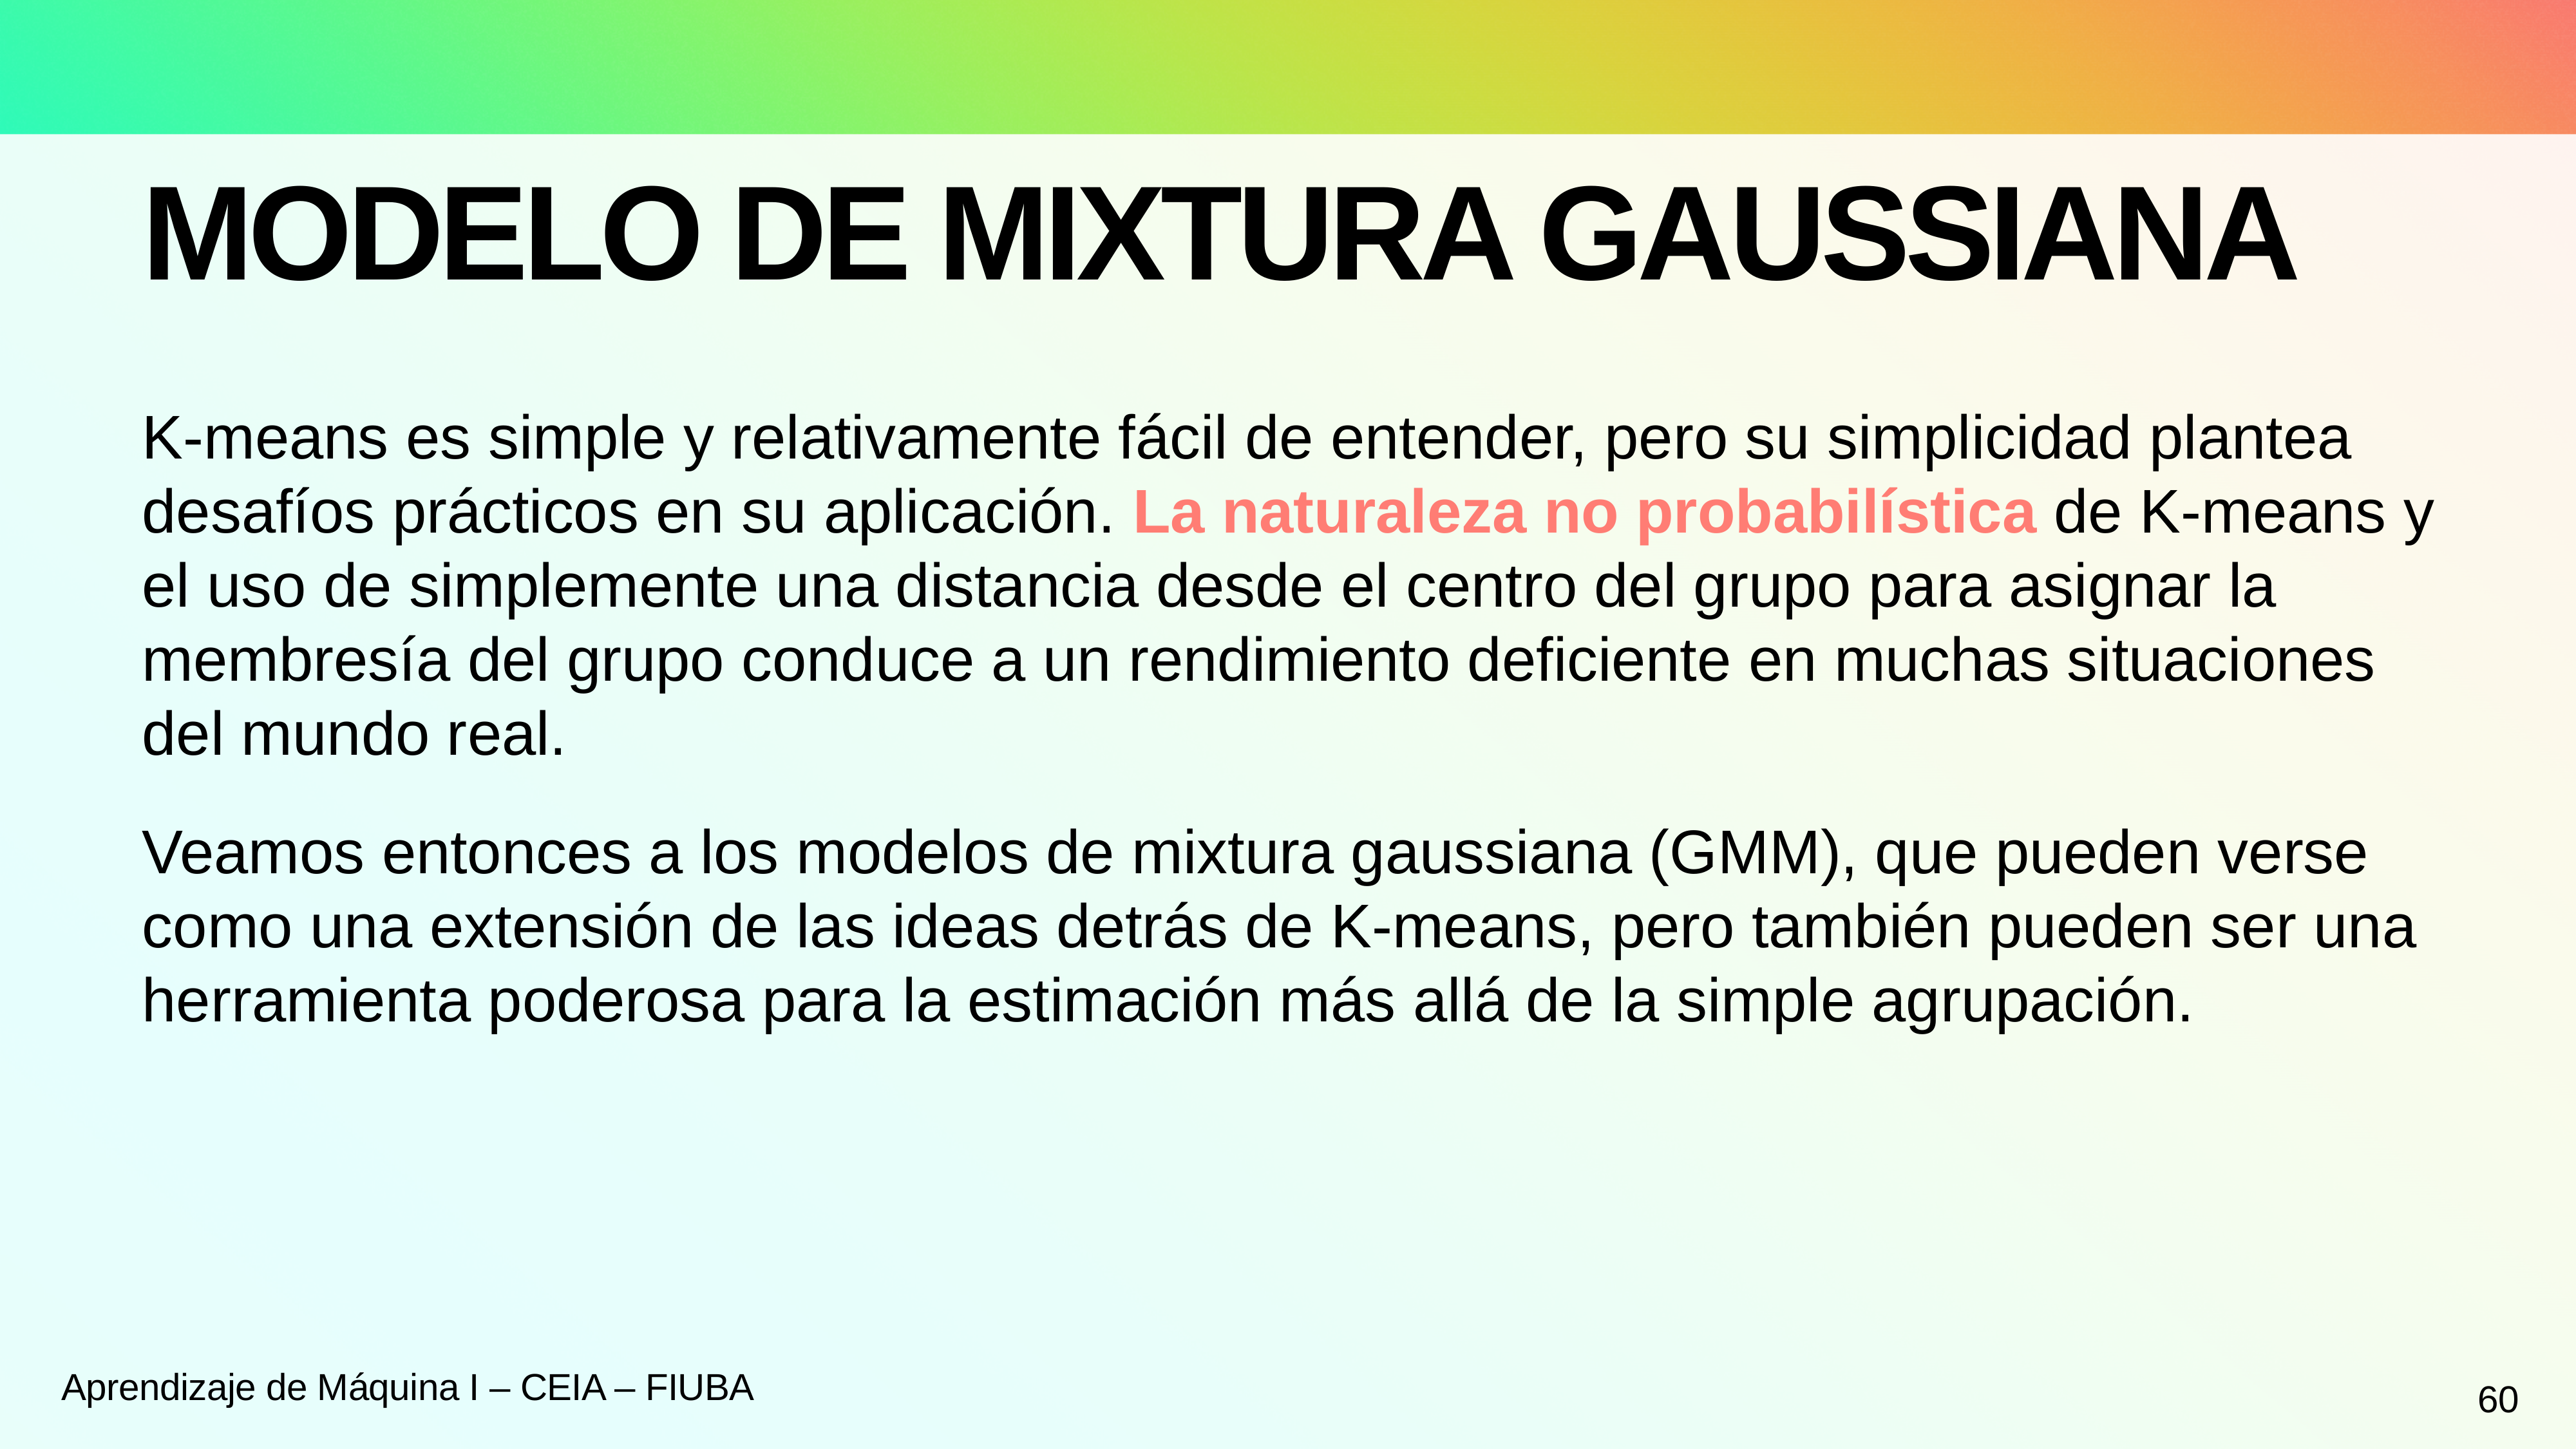

# Modelo de Mixtura Gaussiana
K-means es simple y relativamente fácil de entender, pero su simplicidad plantea desafíos prácticos en su aplicación. La naturaleza no probabilística de K-means y el uso de simplemente una distancia desde el centro del grupo para asignar la membresía del grupo conduce a un rendimiento deficiente en muchas situaciones del mundo real.
Veamos entonces a los modelos de mixtura gaussiana (GMM), que pueden verse como una extensión de las ideas detrás de K-means, pero también pueden ser una herramienta poderosa para la estimación más allá de la simple agrupación.
Aprendizaje de Máquina I – CEIA – FIUBA
60